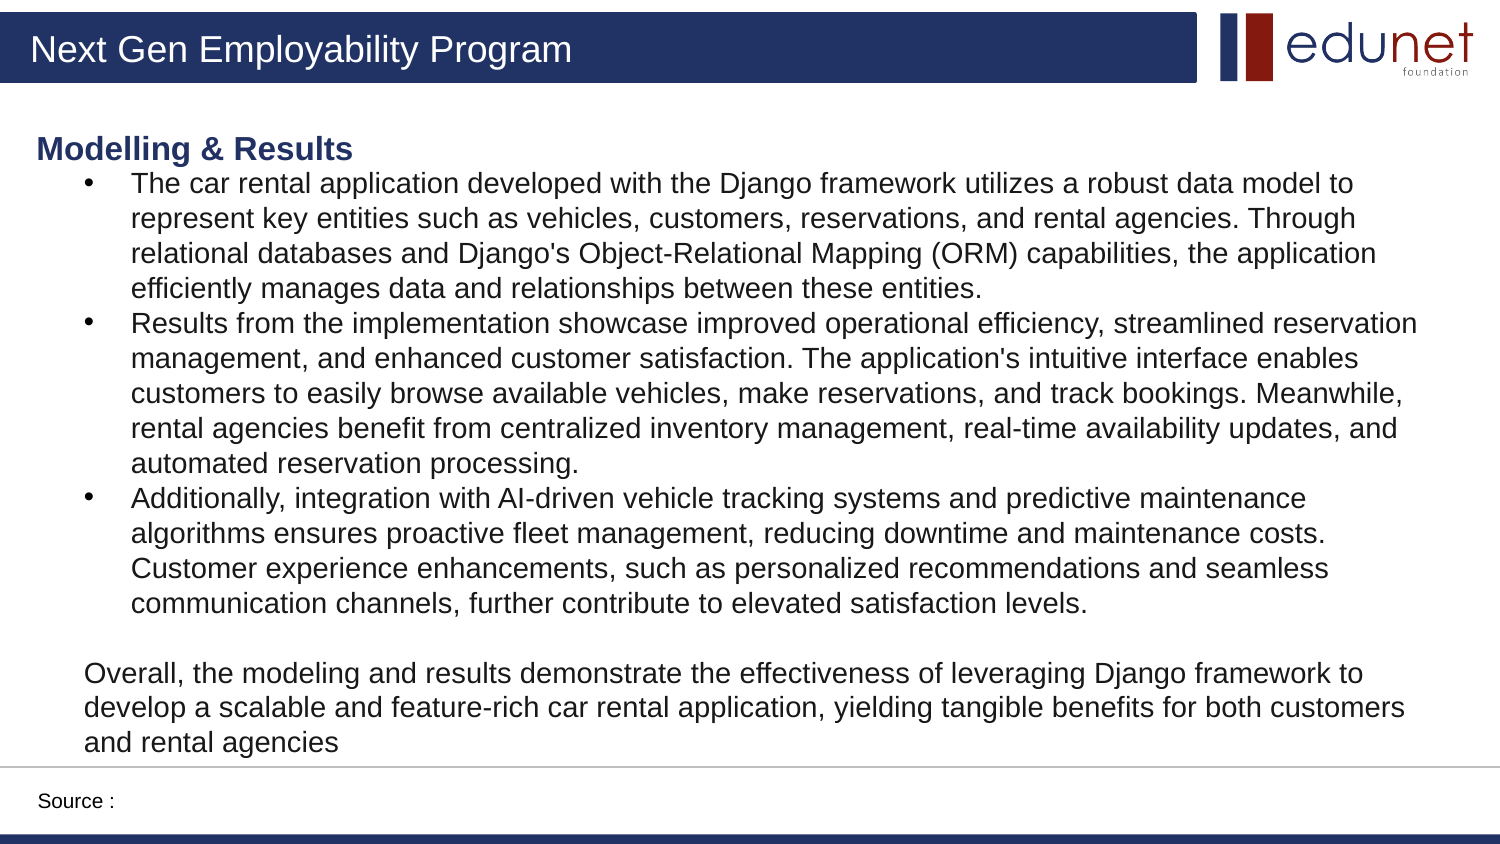

Modelling & Results
The car rental application developed with the Django framework utilizes a robust data model to represent key entities such as vehicles, customers, reservations, and rental agencies. Through relational databases and Django's Object-Relational Mapping (ORM) capabilities, the application efficiently manages data and relationships between these entities.
Results from the implementation showcase improved operational efficiency, streamlined reservation management, and enhanced customer satisfaction. The application's intuitive interface enables customers to easily browse available vehicles, make reservations, and track bookings. Meanwhile, rental agencies benefit from centralized inventory management, real-time availability updates, and automated reservation processing.
Additionally, integration with AI-driven vehicle tracking systems and predictive maintenance algorithms ensures proactive fleet management, reducing downtime and maintenance costs. Customer experience enhancements, such as personalized recommendations and seamless communication channels, further contribute to elevated satisfaction levels.

Overall, the modeling and results demonstrate the effectiveness of leveraging Django framework to develop a scalable and feature-rich car rental application, yielding tangible benefits for both customers and rental agencies
Source :